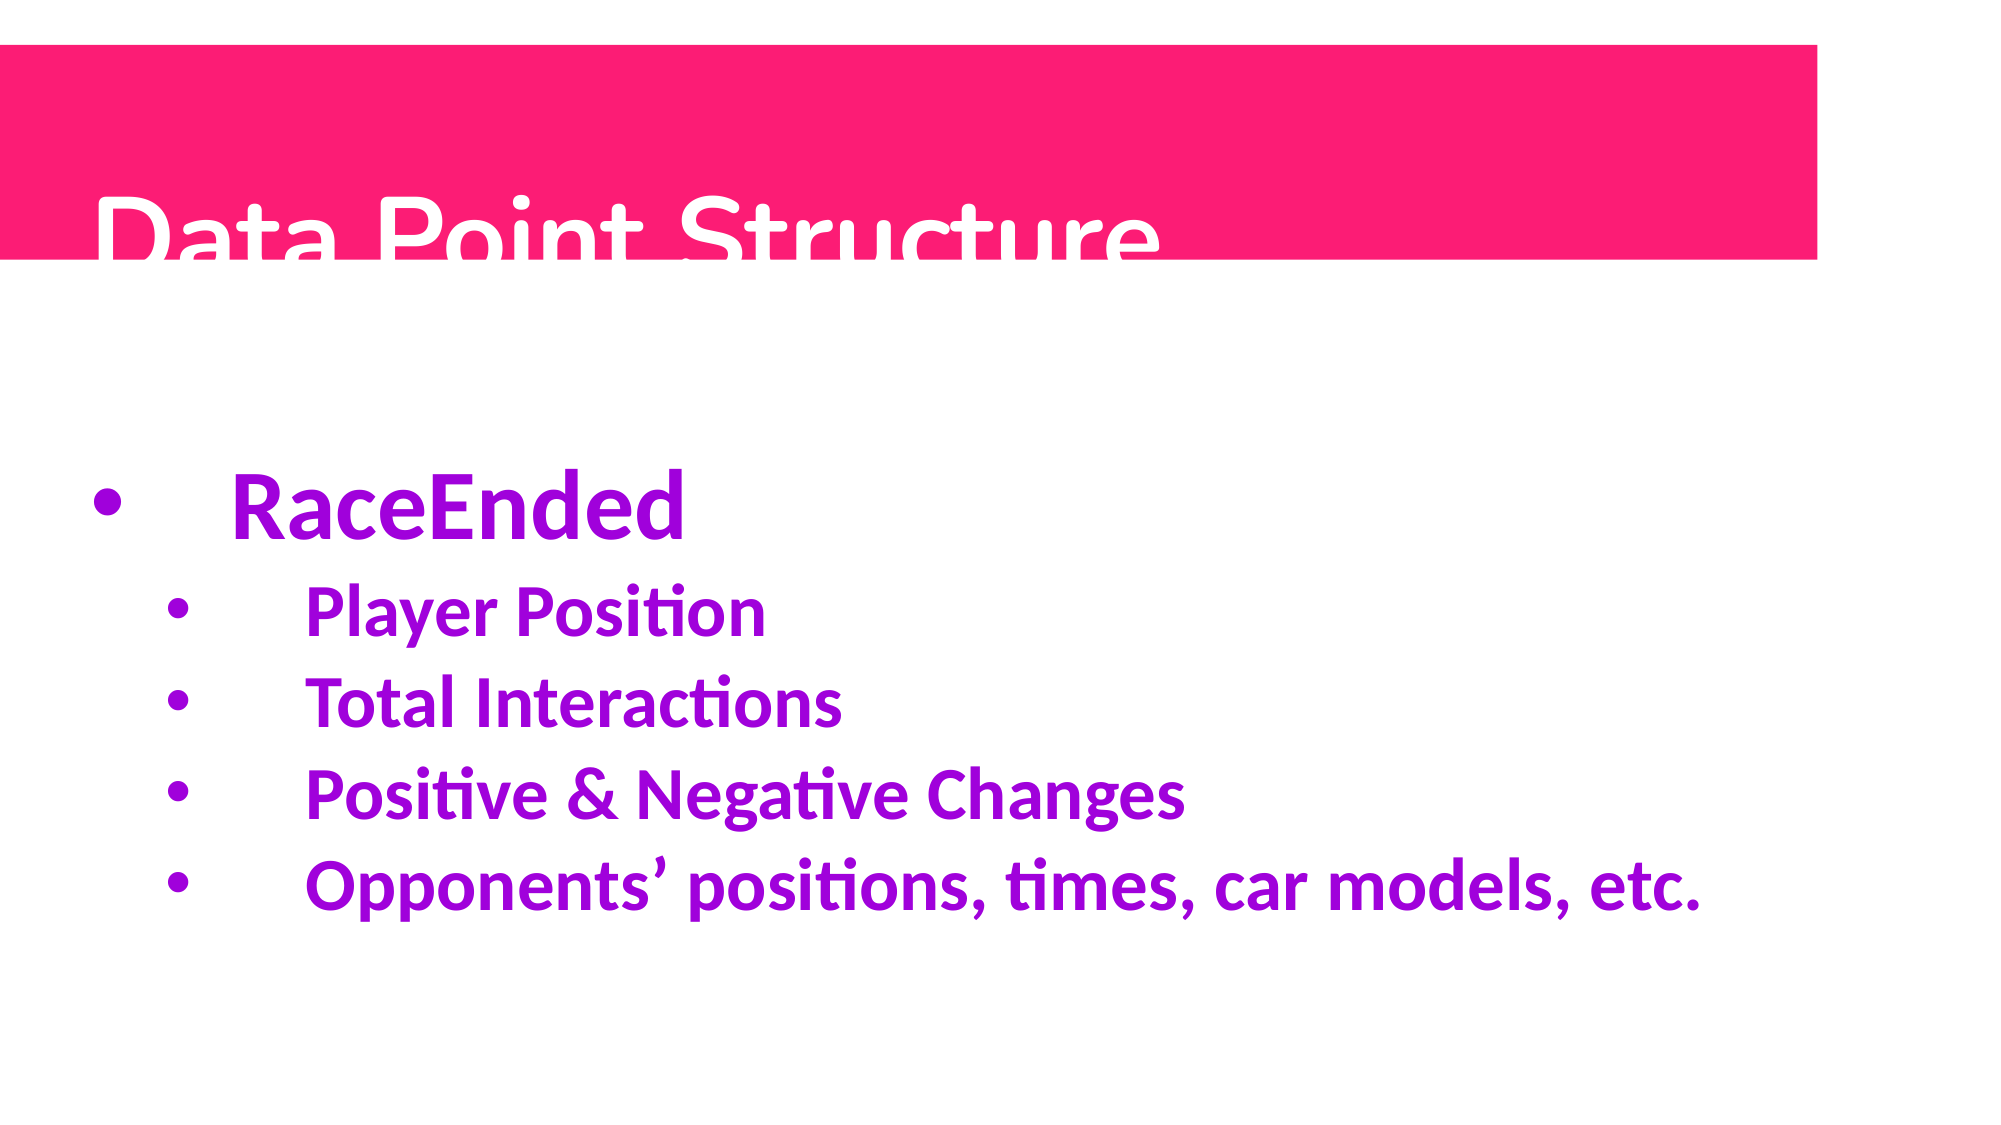

Data Point Structure
RaceEnded
Player Position
Total Interactions
Positive & Negative Changes
Opponents’ positions, times, car models, etc.